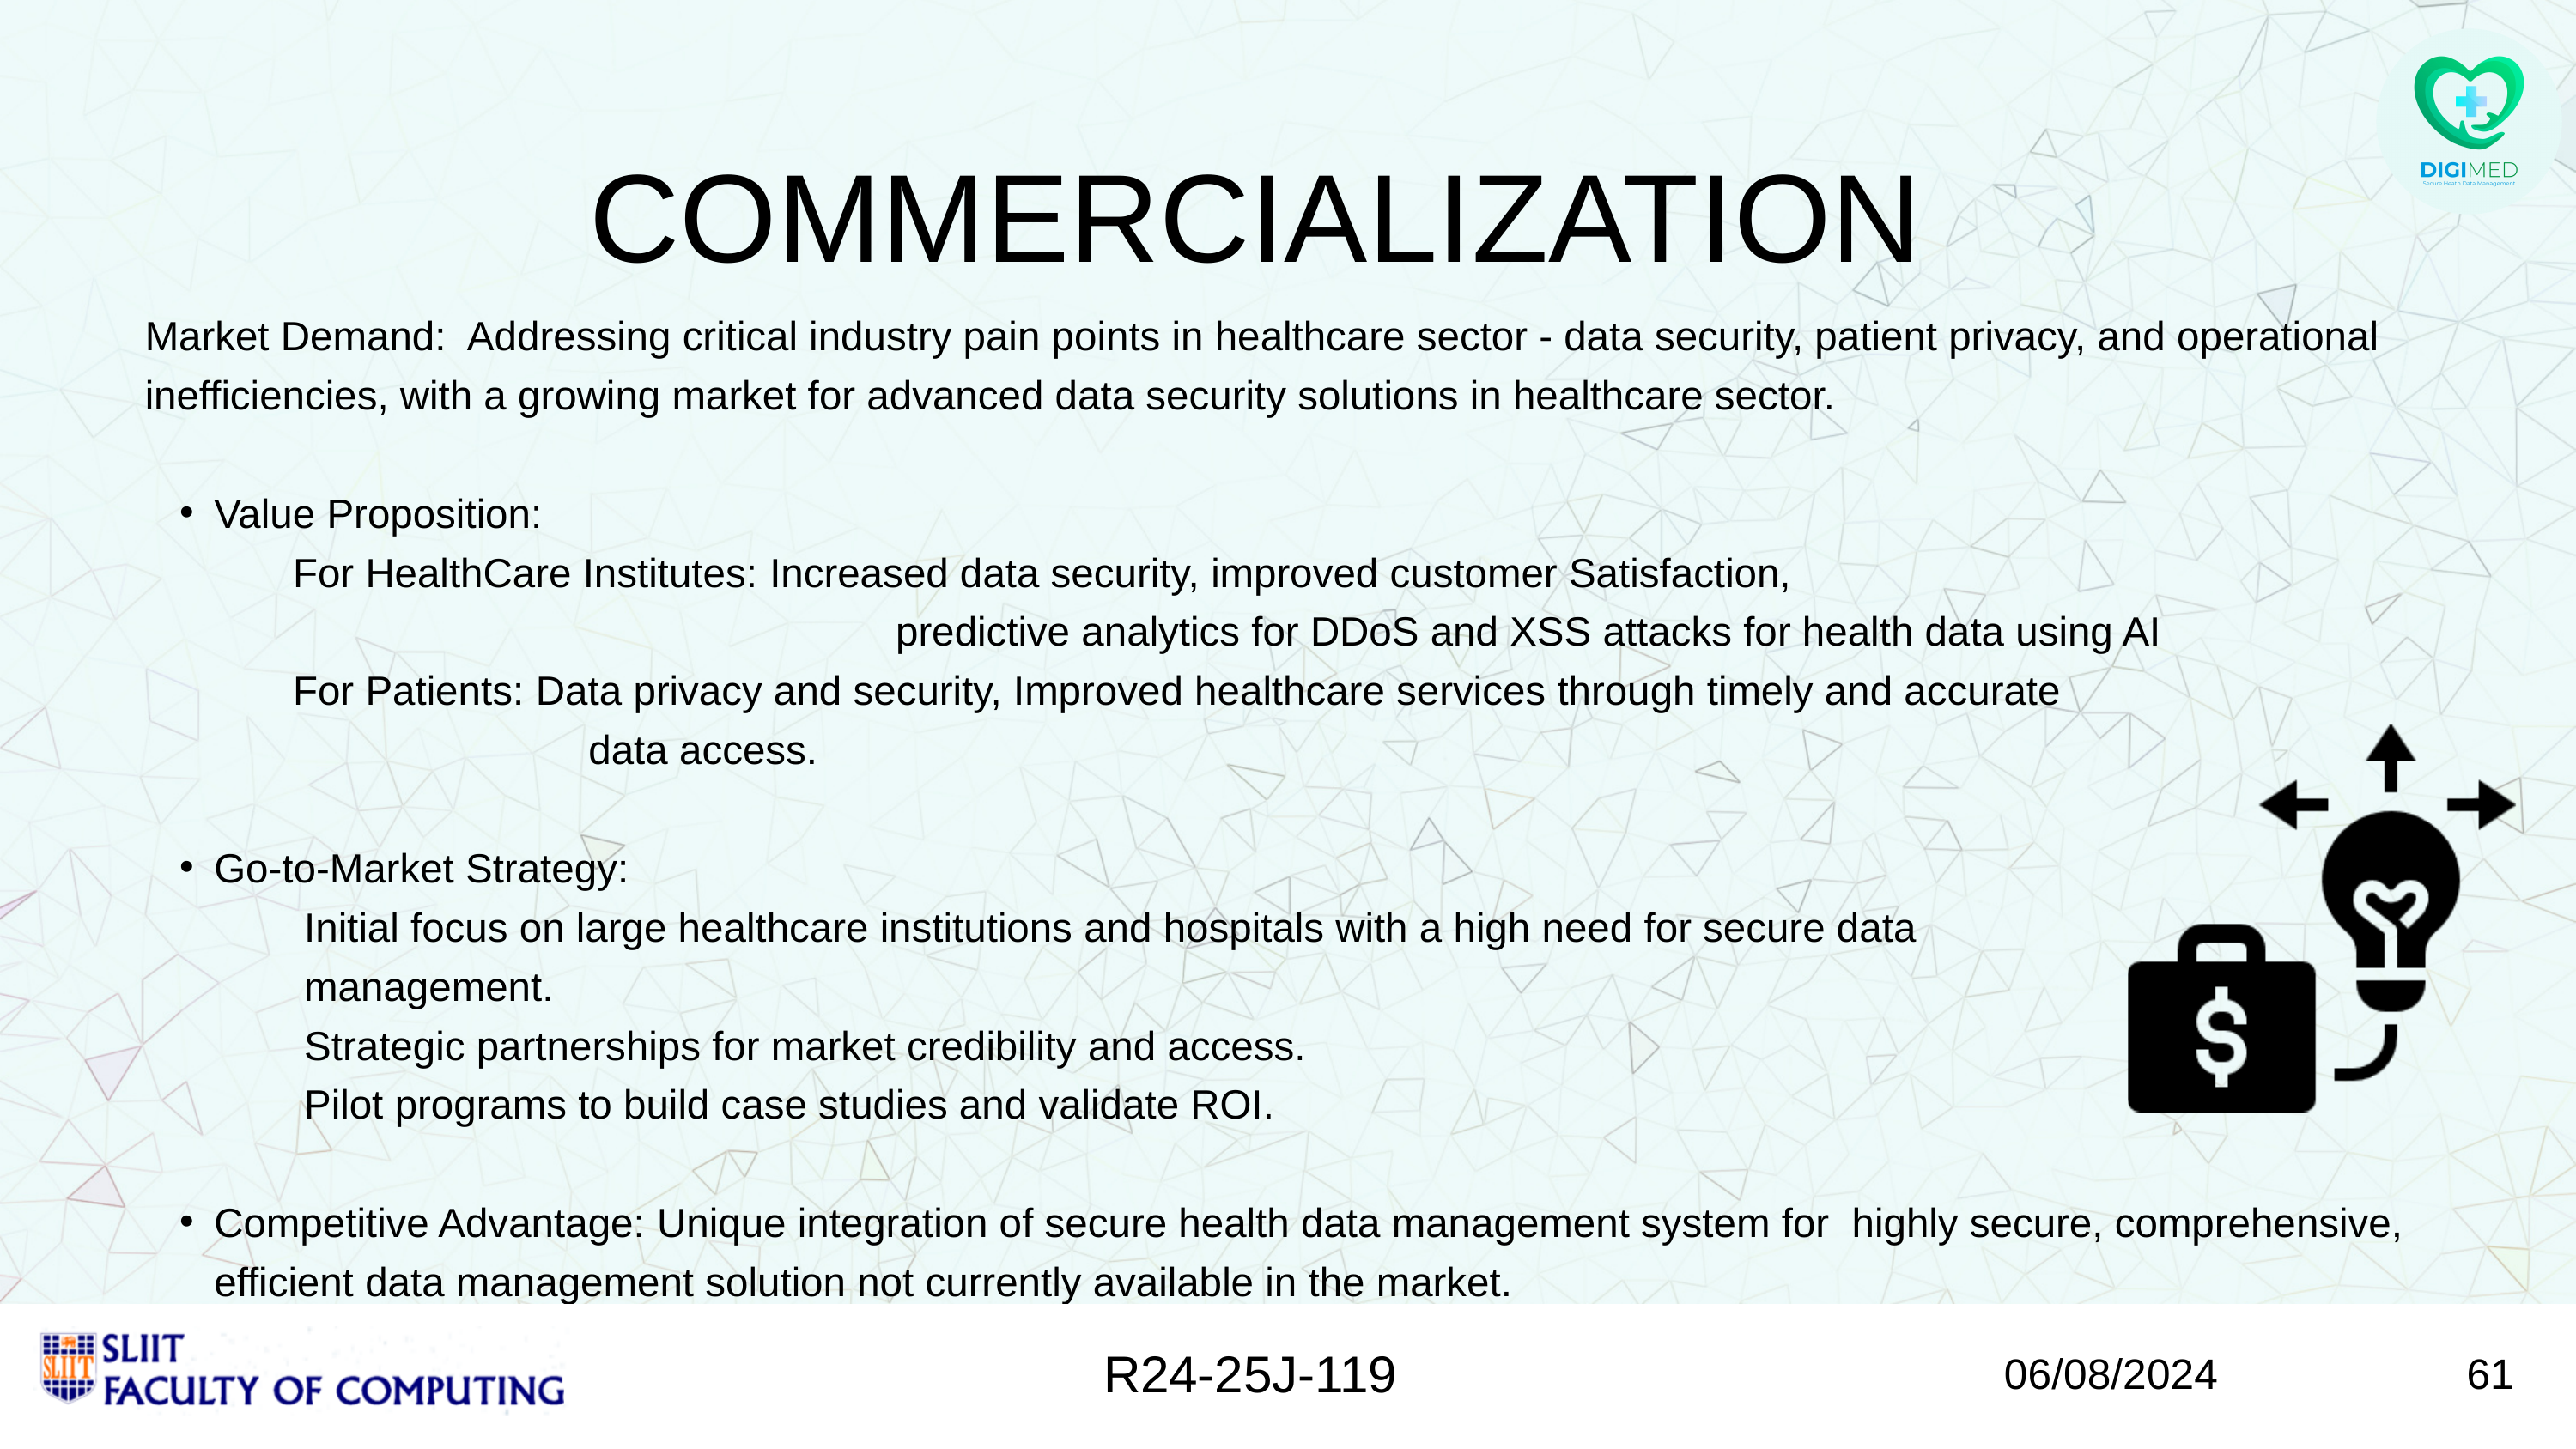

COMMERCIALIZATION
Market Demand:  Addressing critical industry pain points in healthcare sector - data security, patient privacy, and operational inefficiencies, with a growing market for advanced data security solutions in healthcare sector.

Value Proposition:
             For HealthCare Institutes: Increased data security, improved customer Satisfaction,
                                                                  predictive analytics for DDoS and XSS attacks for health data using AI
             For Patients: Data privacy and security, Improved healthcare services through timely and accurate
                                       data access.

Go-to-Market Strategy:
              Initial focus on large healthcare institutions and hospitals with a high need for secure data
              management.
              Strategic partnerships for market credibility and access.
              Pilot programs to build case studies and validate ROI.

Competitive Advantage: Unique integration of secure health data management system for  highly secure, comprehensive, efficient data management solution not currently available in the market.

R24-004
02/21/2024
52

R24-25J-119
06/08/2024
61